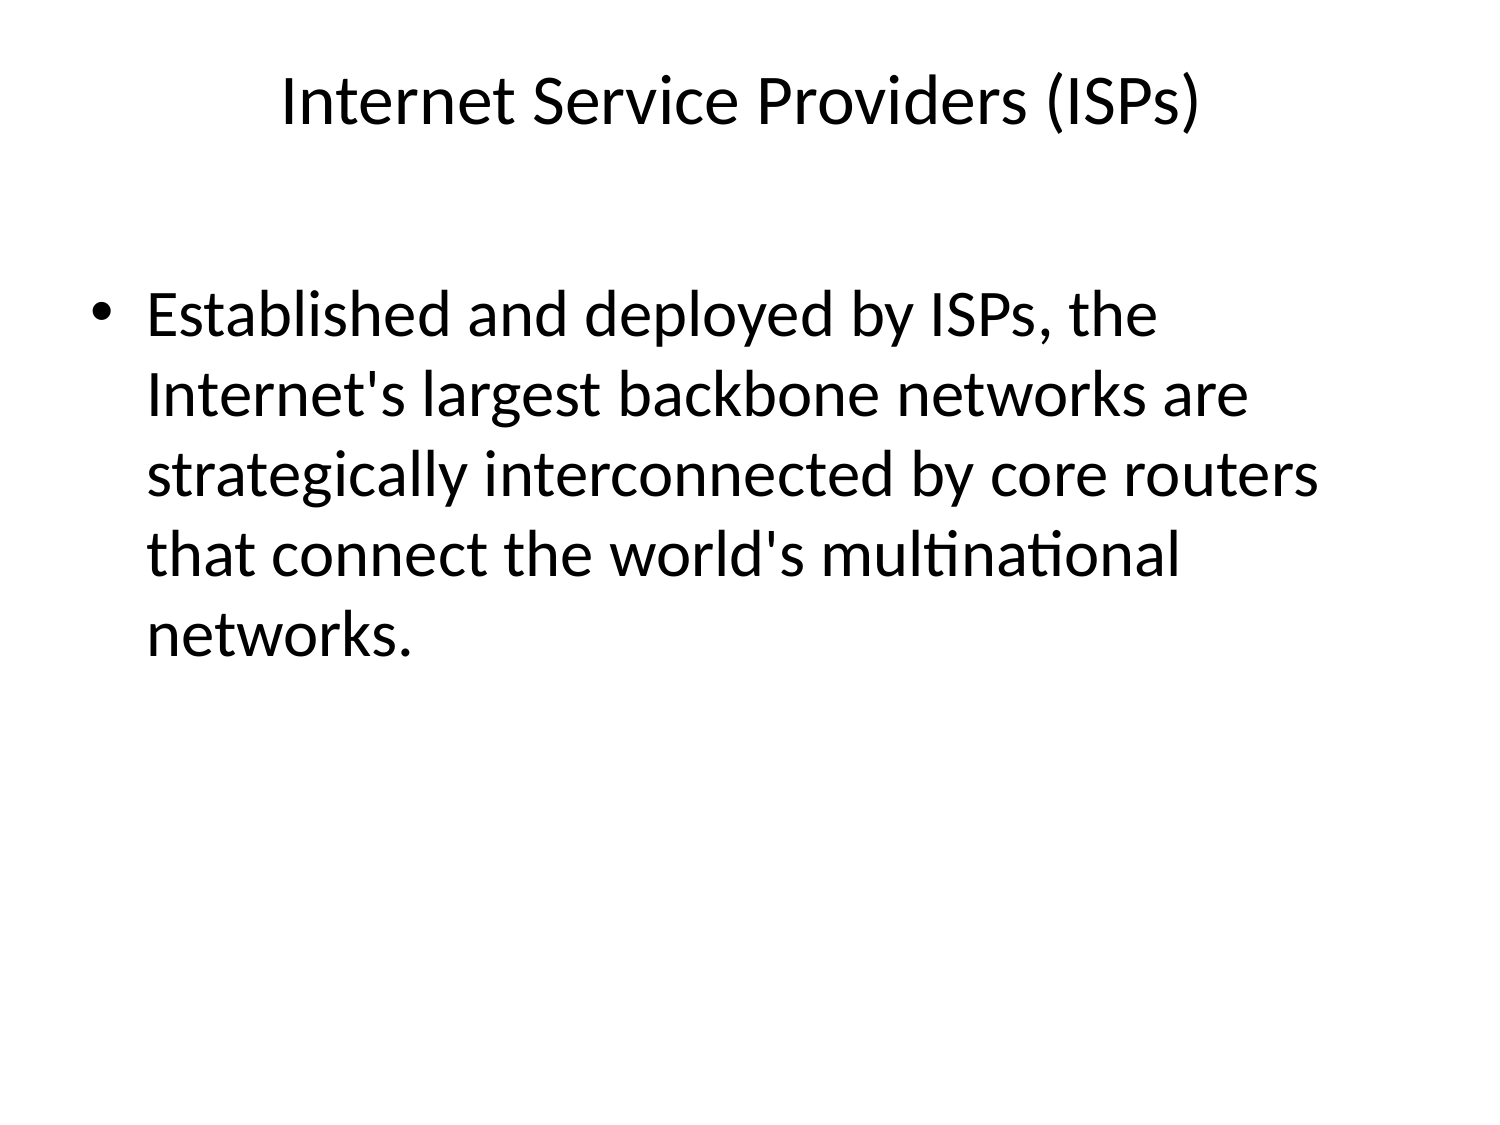

# Internet Service Providers (ISPs)
Established and deployed by ISPs, the Internet's largest backbone networks are strategically interconnected by core routers that connect the world's multinational networks.